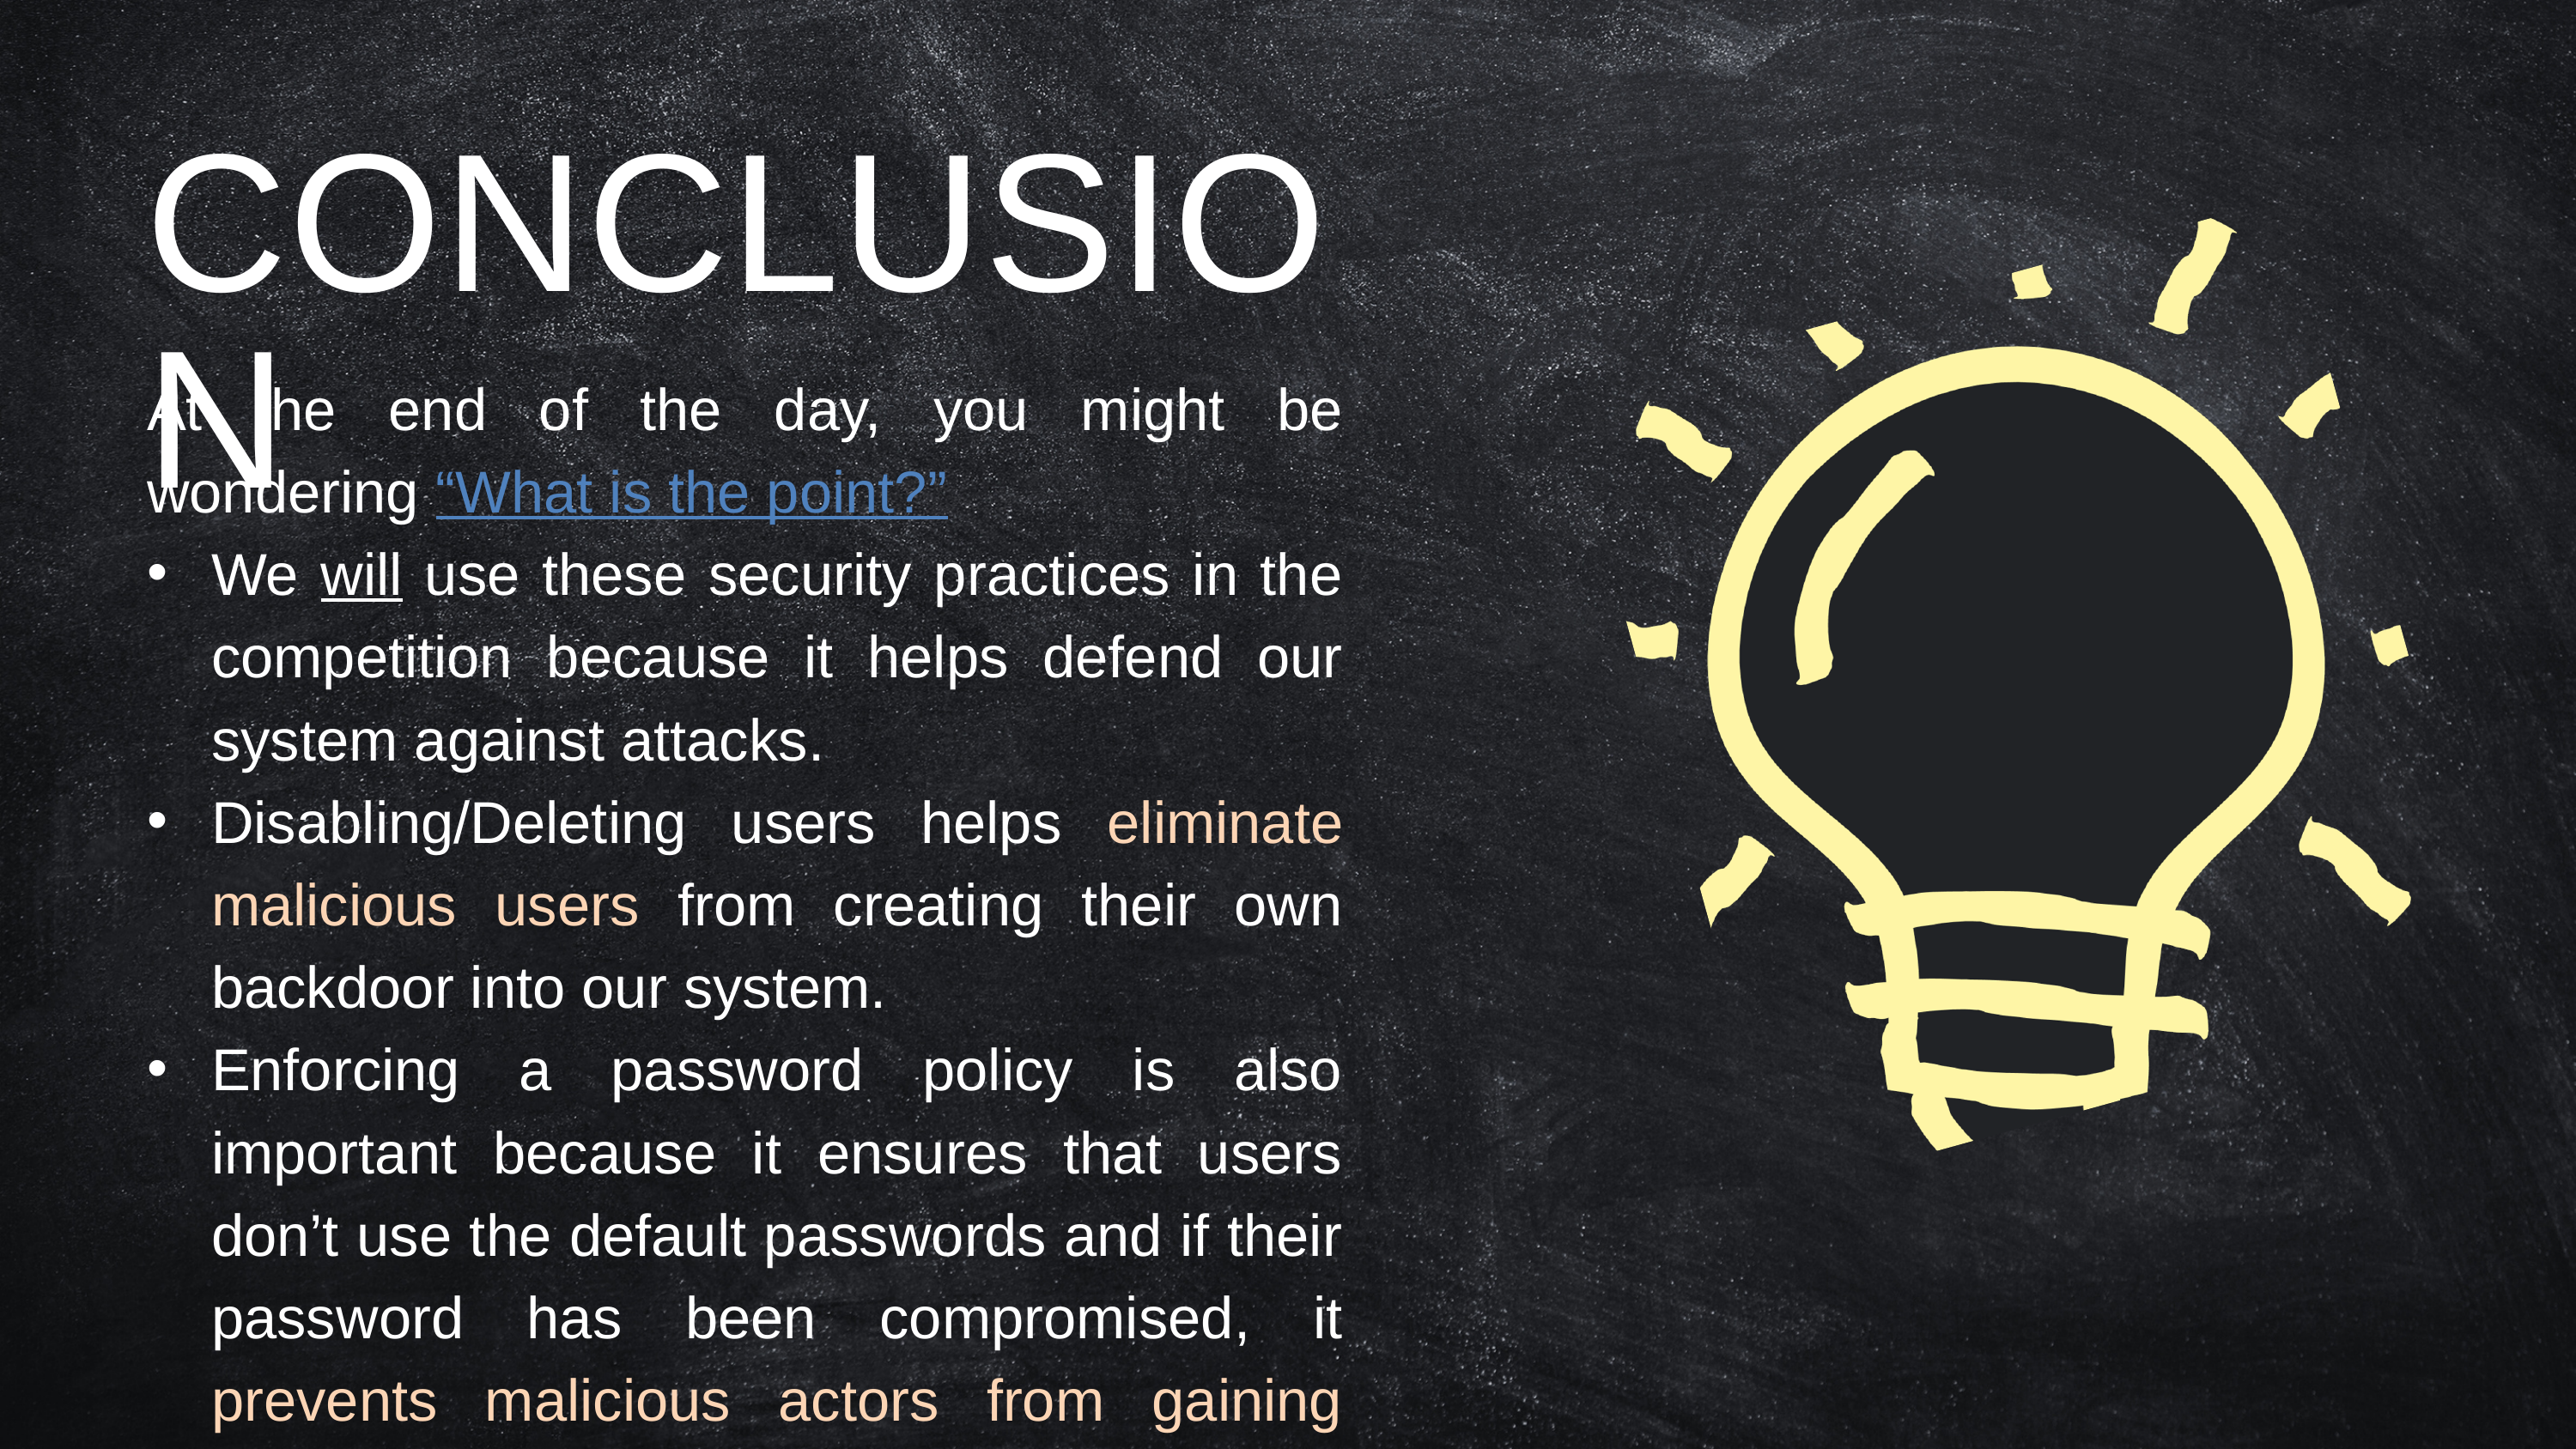

CONCLUSION

At the end of the day, you might be wondering “What is the point?”
We will use these security practices in the competition because it helps defend our system against attacks.
Disabling/Deleting users helps eliminate malicious users from creating their own backdoor into our system.
Enforcing a password policy is also important because it ensures that users don’t use the default passwords and if their password has been compromised, it prevents malicious actors from gaining access to your system